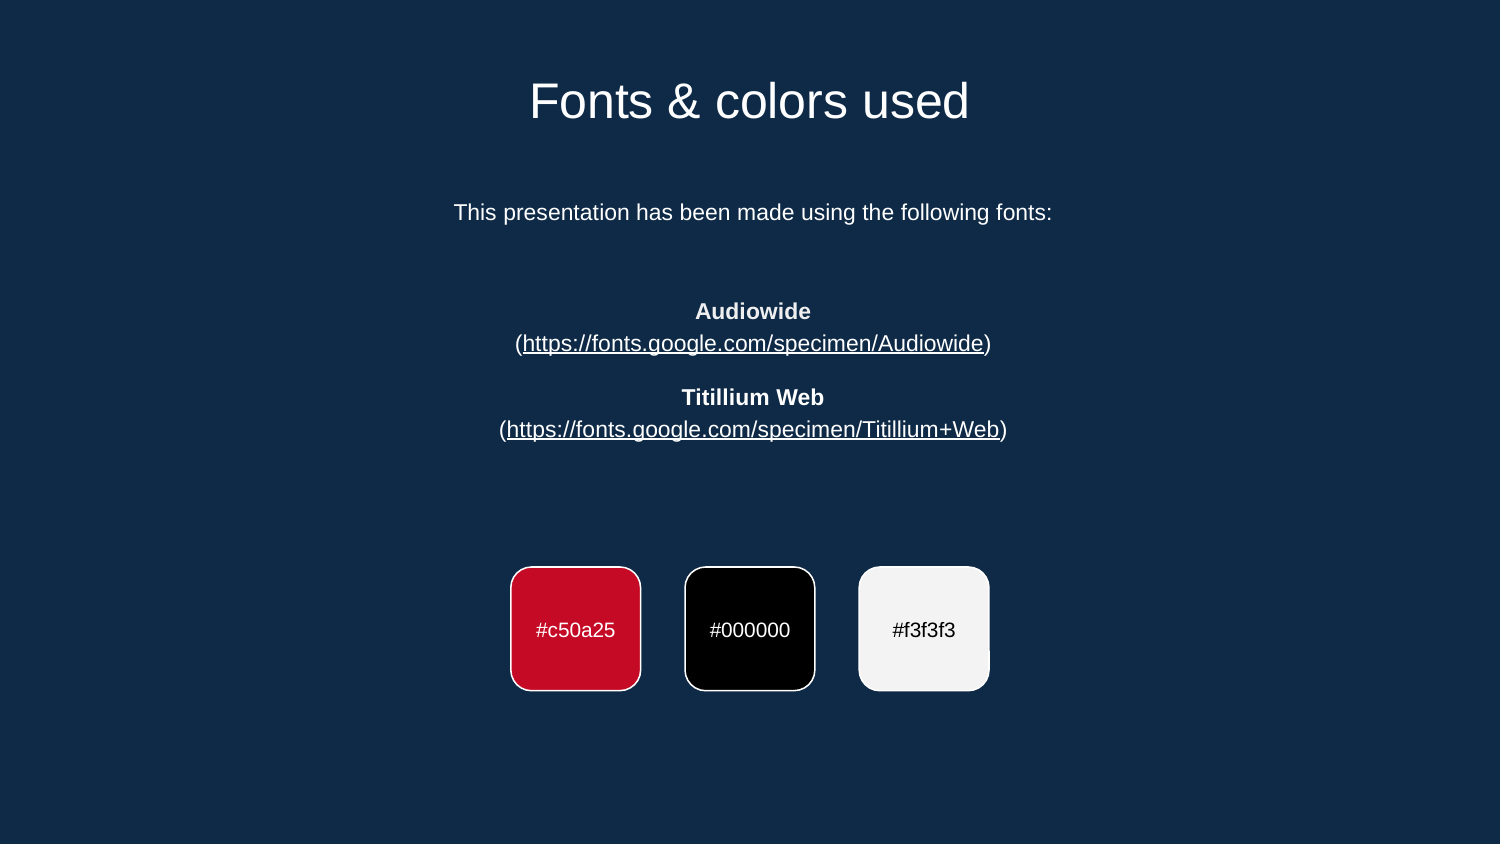

# Fonts & colors used
This presentation has been made using the following fonts:

Audiowide
(https://fonts.google.com/specimen/Audiowide)

Titillium Web
(https://fonts.google.com/specimen/Titillium+Web)

#c50a25
#000000
#f3f3f3